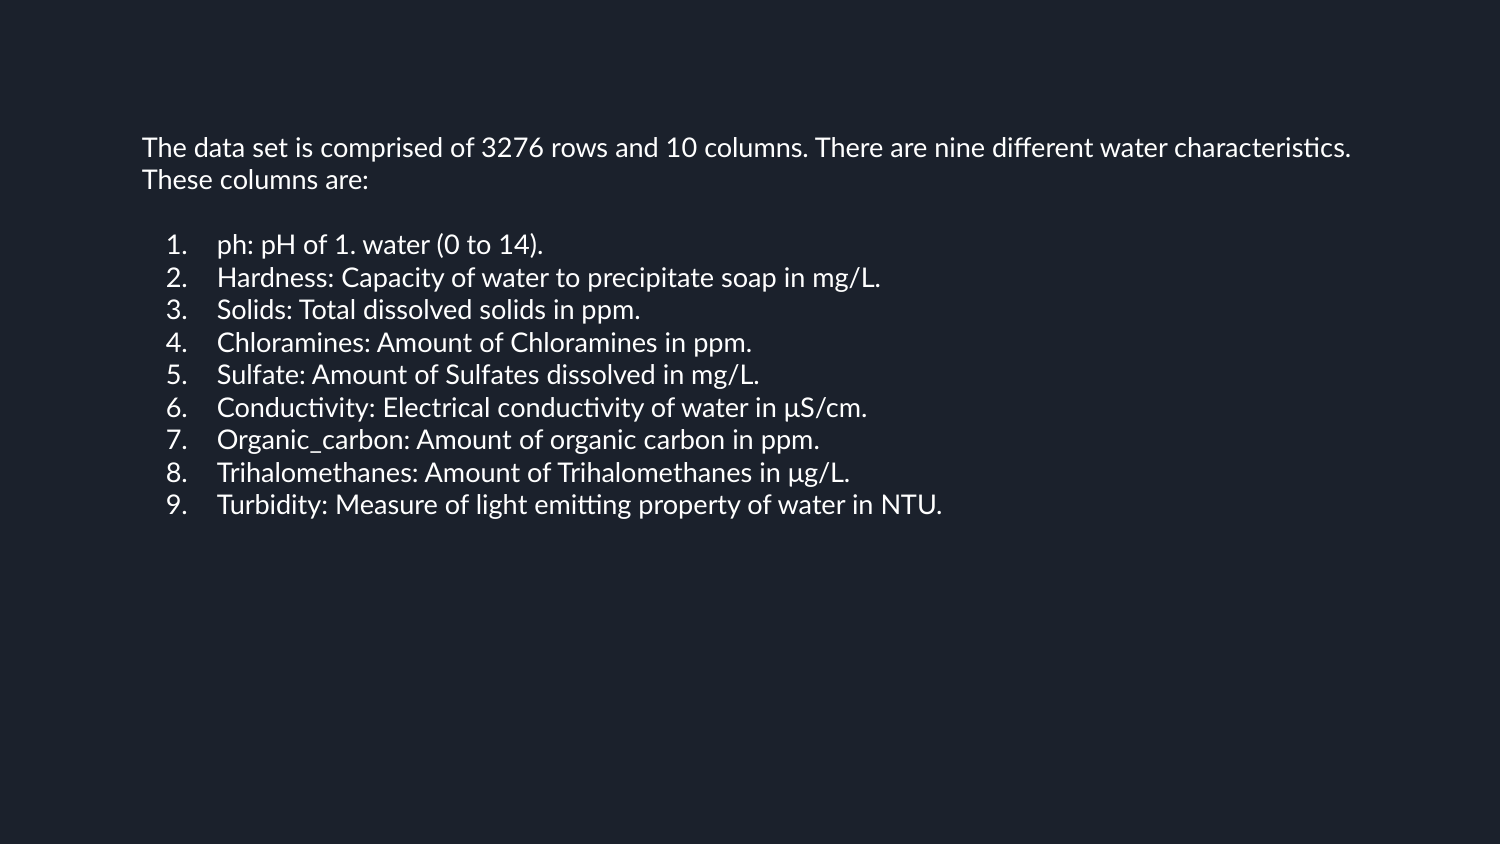

The data set is comprised of 3276 rows and 10 columns. There are nine different water characteristics.
These columns are:

ph: pH of 1. water (0 to 14).
Hardness: Capacity of water to precipitate soap in mg/L.
Solids: Total dissolved solids in ppm.
Chloramines: Amount of Chloramines in ppm.
Sulfate: Amount of Sulfates dissolved in mg/L.
Conductivity: Electrical conductivity of water in μS/cm.
Organic_carbon: Amount of organic carbon in ppm.
Trihalomethanes: Amount of Trihalomethanes in μg/L.
Turbidity: Measure of light emitting property of water in NTU.